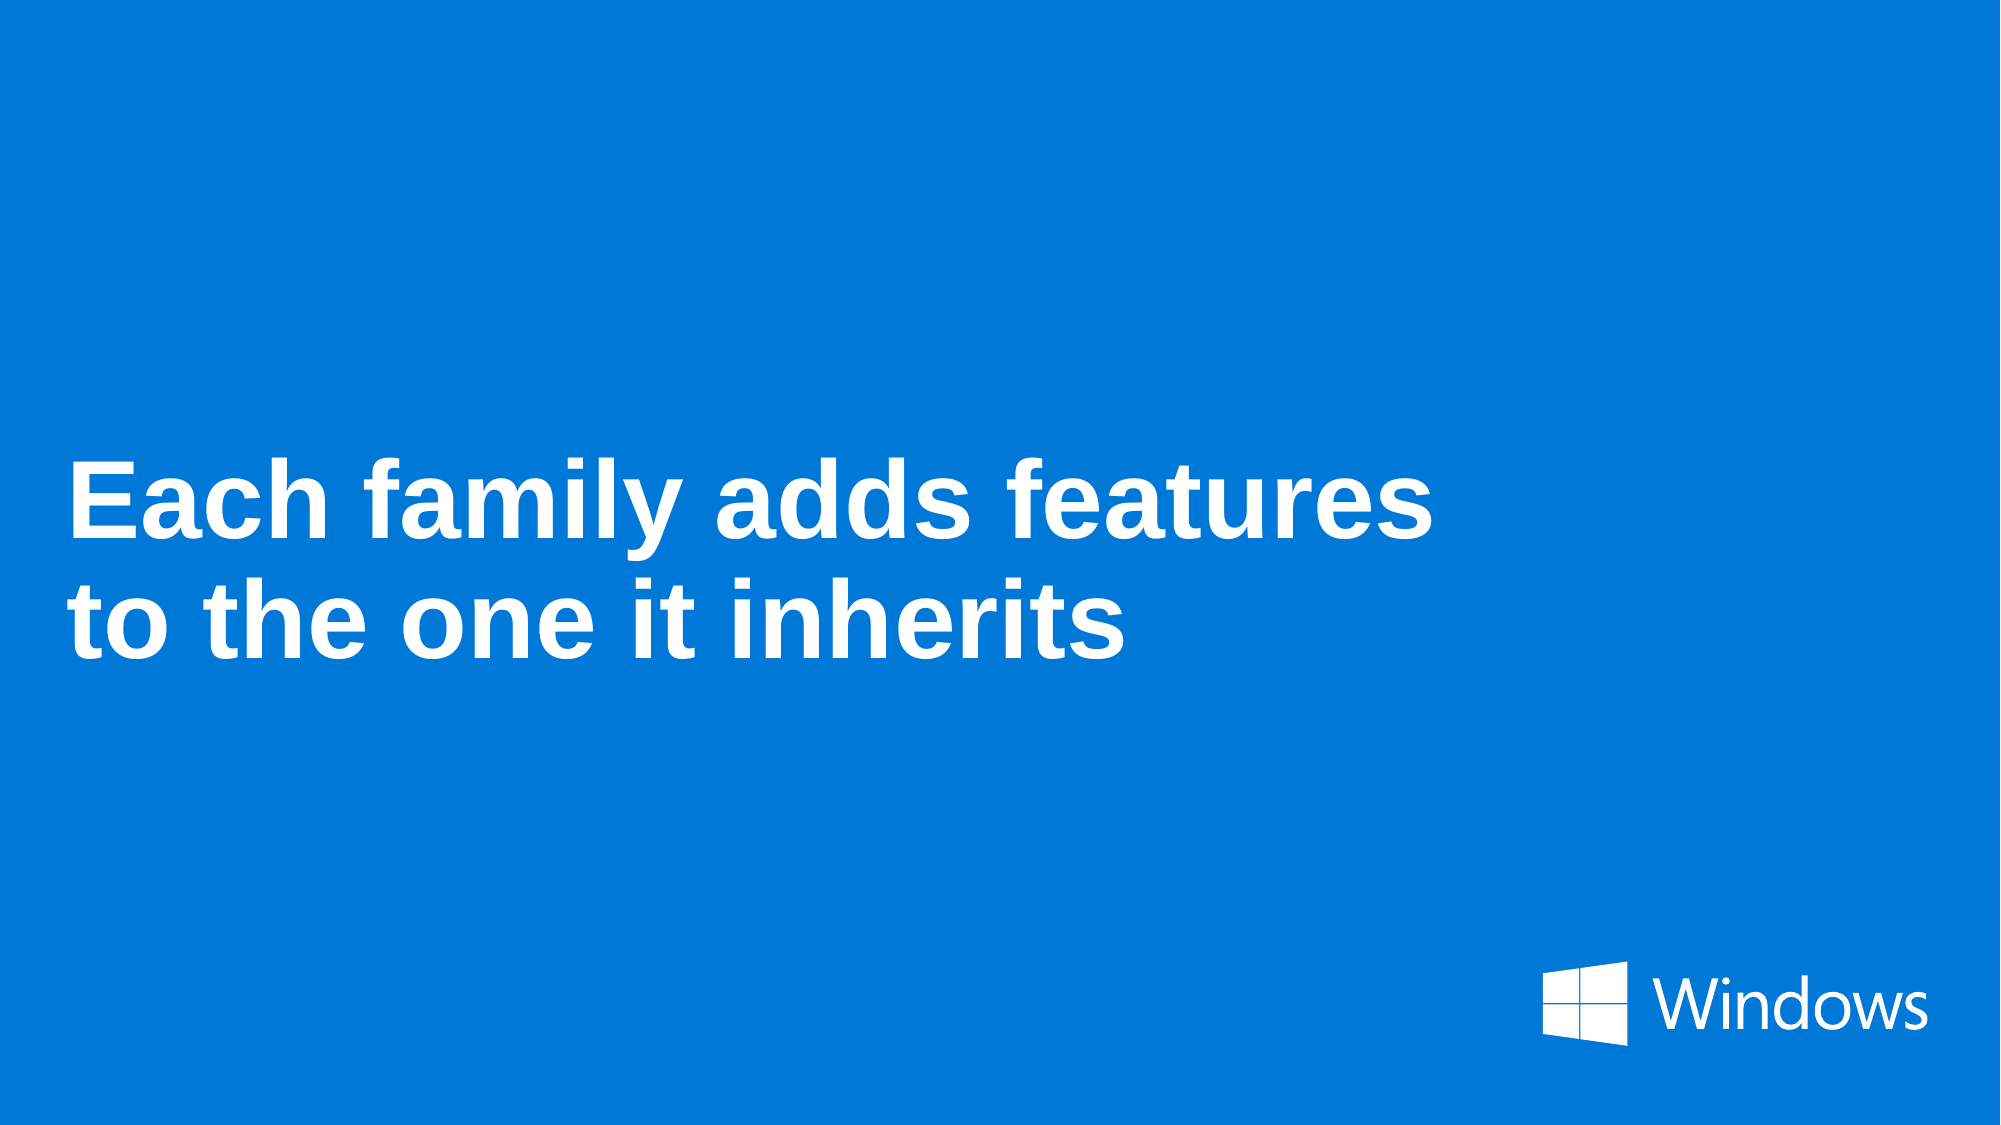

# Each family adds features to the one it inherits